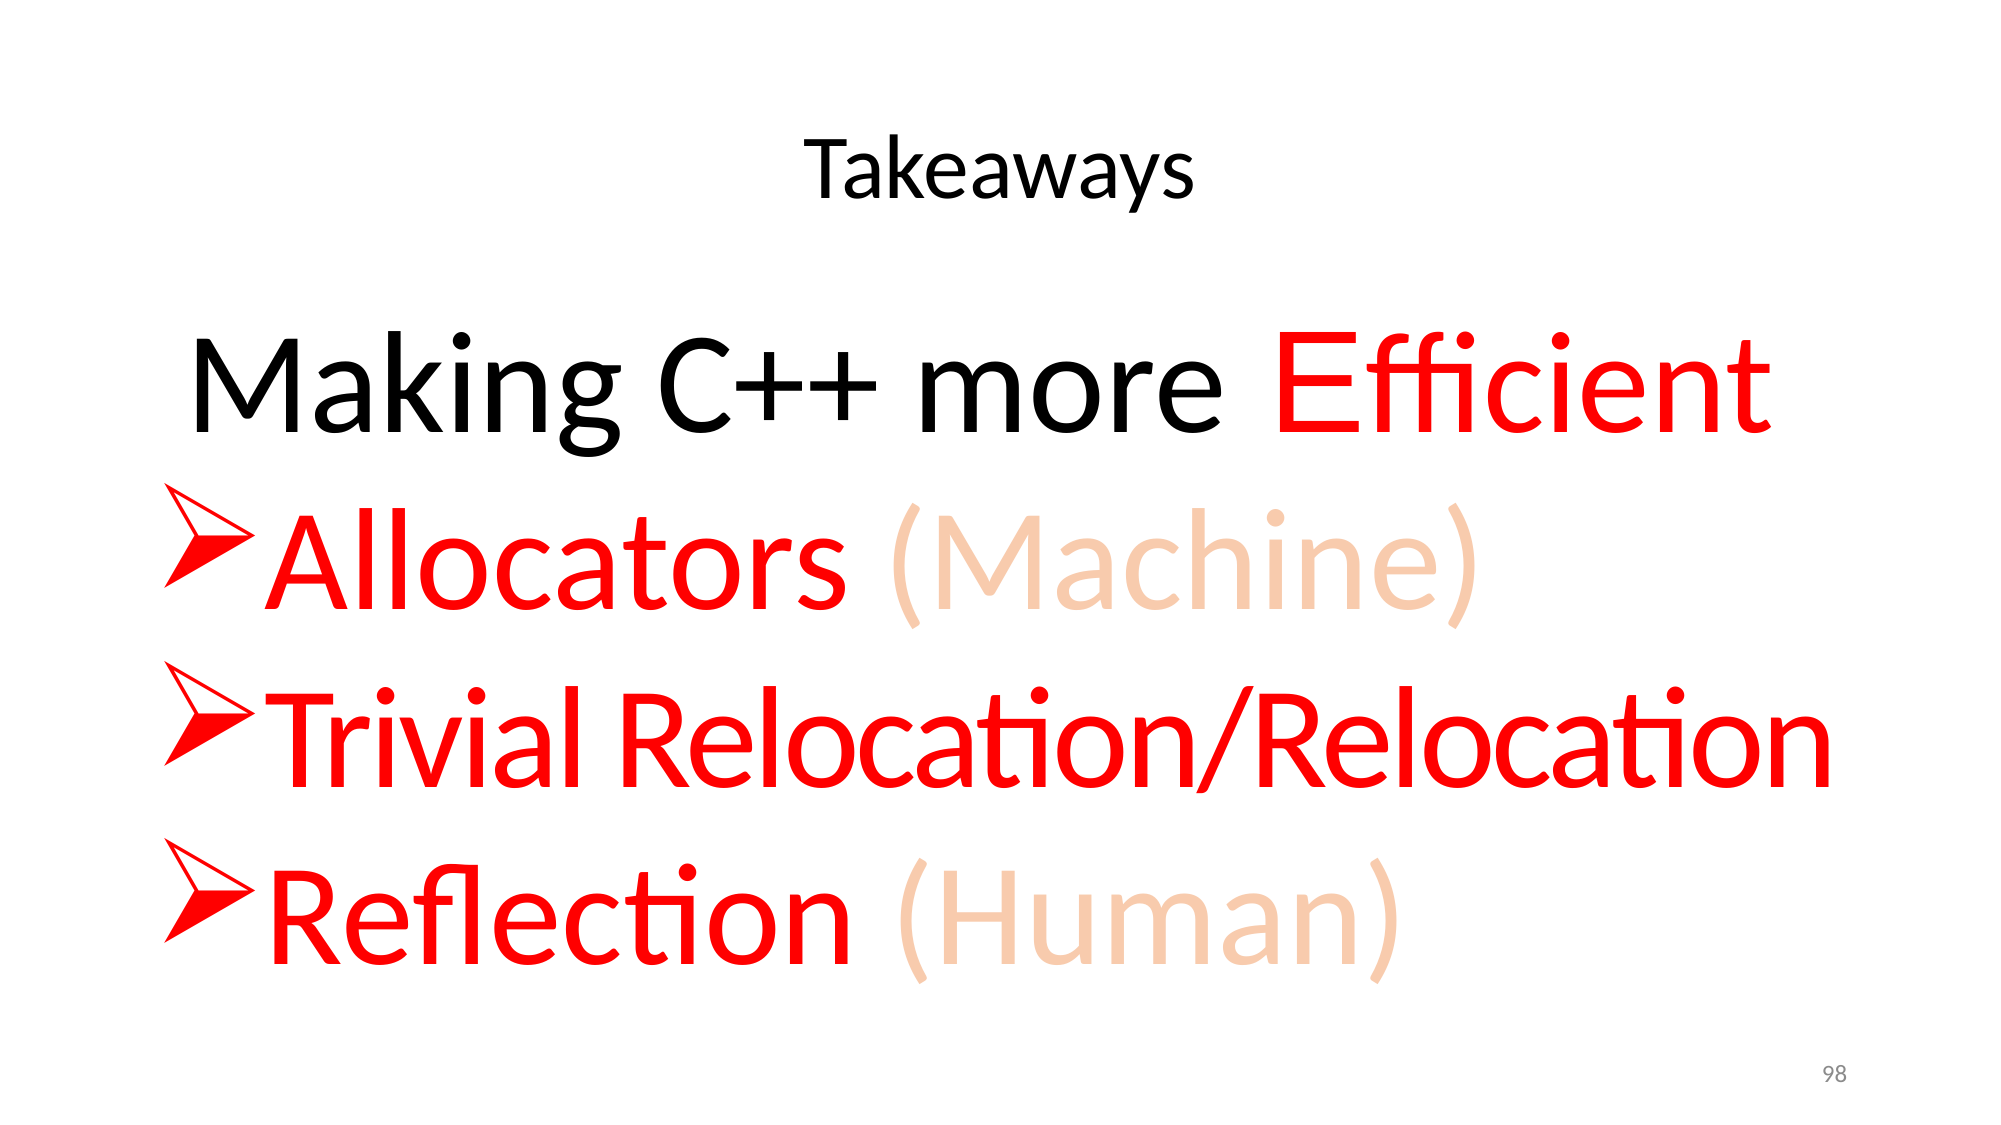

# Takeaways
 Making C++ more Efficient
Allocators (Machine)
Trivial Relocation/Relocation
Reflection (Human)
98